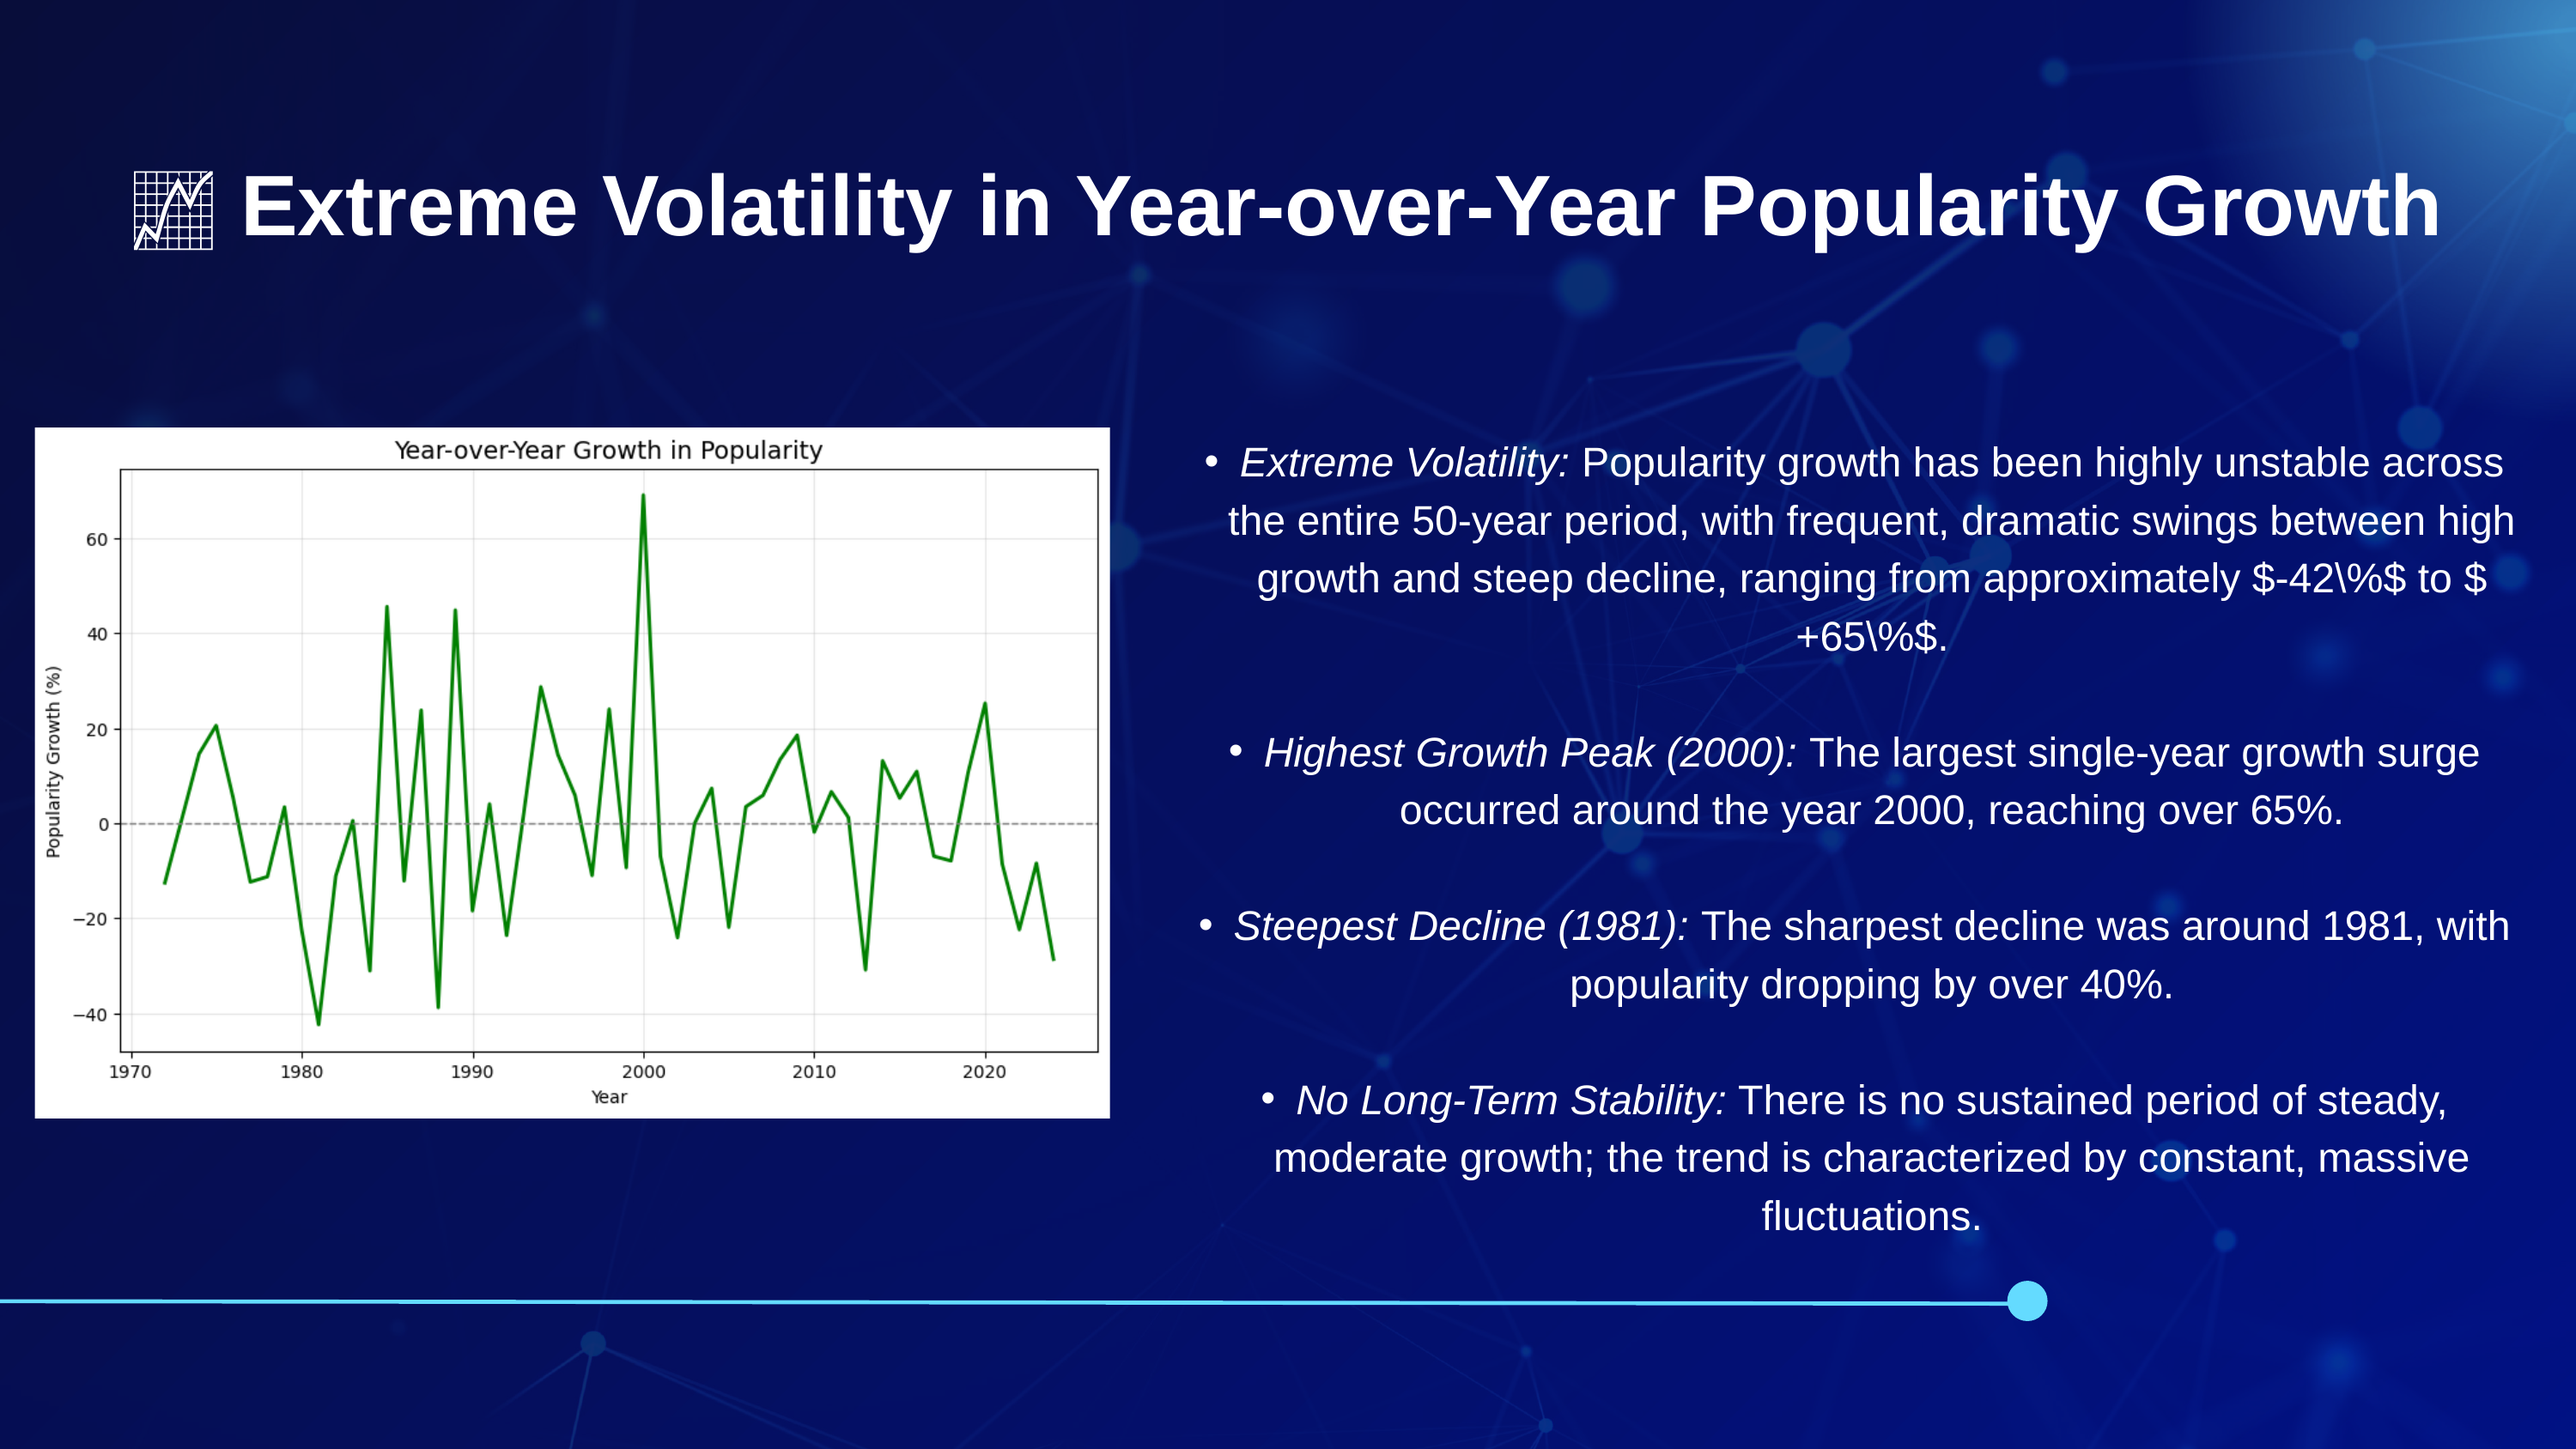

📈 Extreme Volatility in Year-over-Year Popularity Growth
Extreme Volatility: Popularity growth has been highly unstable across the entire 50-year period, with frequent, dramatic swings between high growth and steep decline, ranging from approximately $-42\%$ to $+65\%$.

Highest Growth Peak (2000): The largest single-year growth surge occurred around the year 2000, reaching over 65%.

Steepest Decline (1981): The sharpest decline was around 1981, with popularity dropping by over 40%.

No Long-Term Stability: There is no sustained period of steady, moderate growth; the trend is characterized by constant, massive fluctuations.